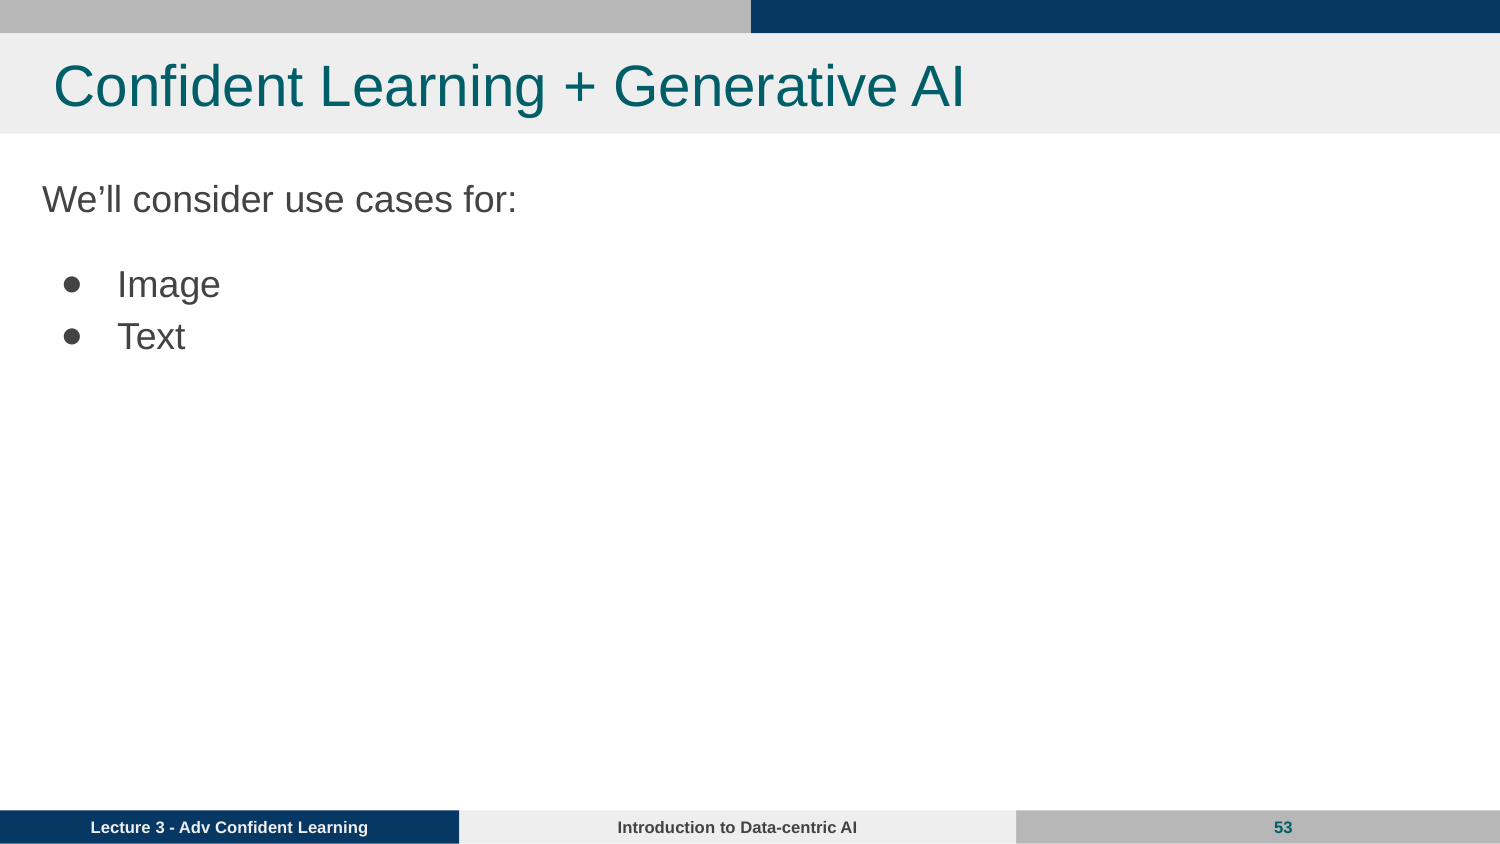

# Confident Learning + Generative AI
We’ll consider use cases for:
Image
Text

53